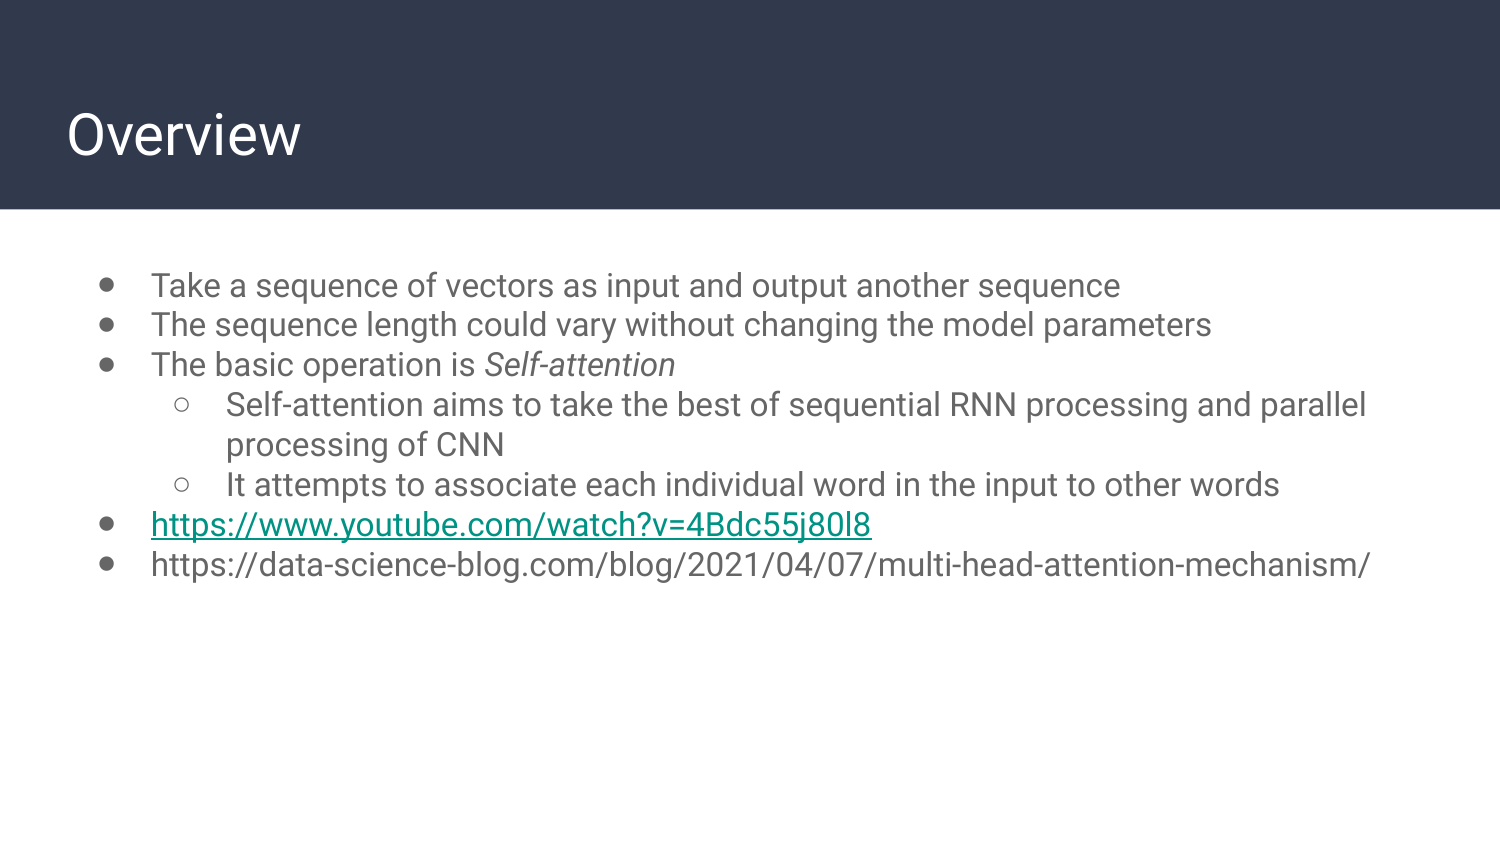

# Overview
Take a sequence of vectors as input and output another sequence
The sequence length could vary without changing the model parameters
The basic operation is Self-attention
Self-attention aims to take the best of sequential RNN processing and parallel processing of CNN
It attempts to associate each individual word in the input to other words
https://www.youtube.com/watch?v=4Bdc55j80l8
https://data-science-blog.com/blog/2021/04/07/multi-head-attention-mechanism/